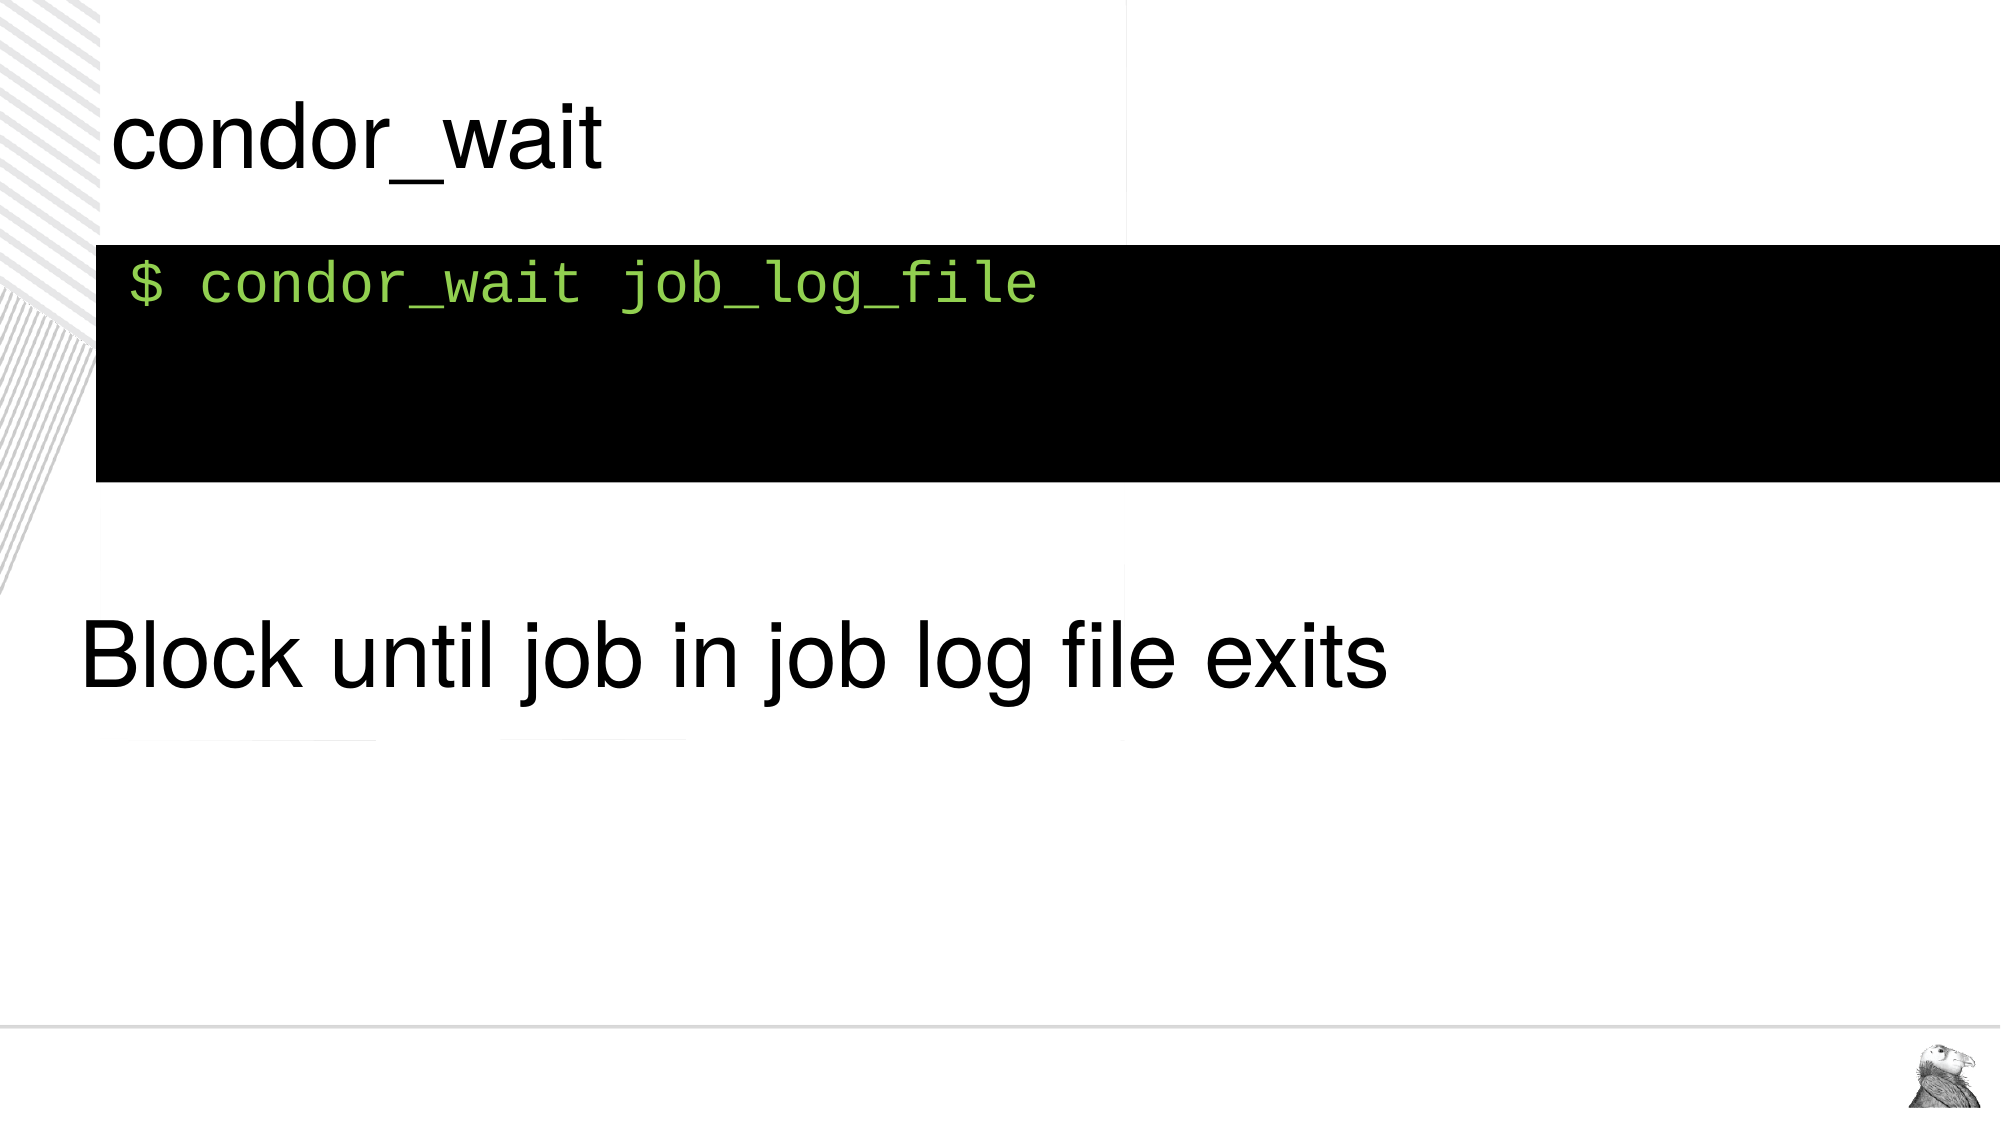

# condor_wait
$ condor_wait job_log_file
Block until job in job log file exits